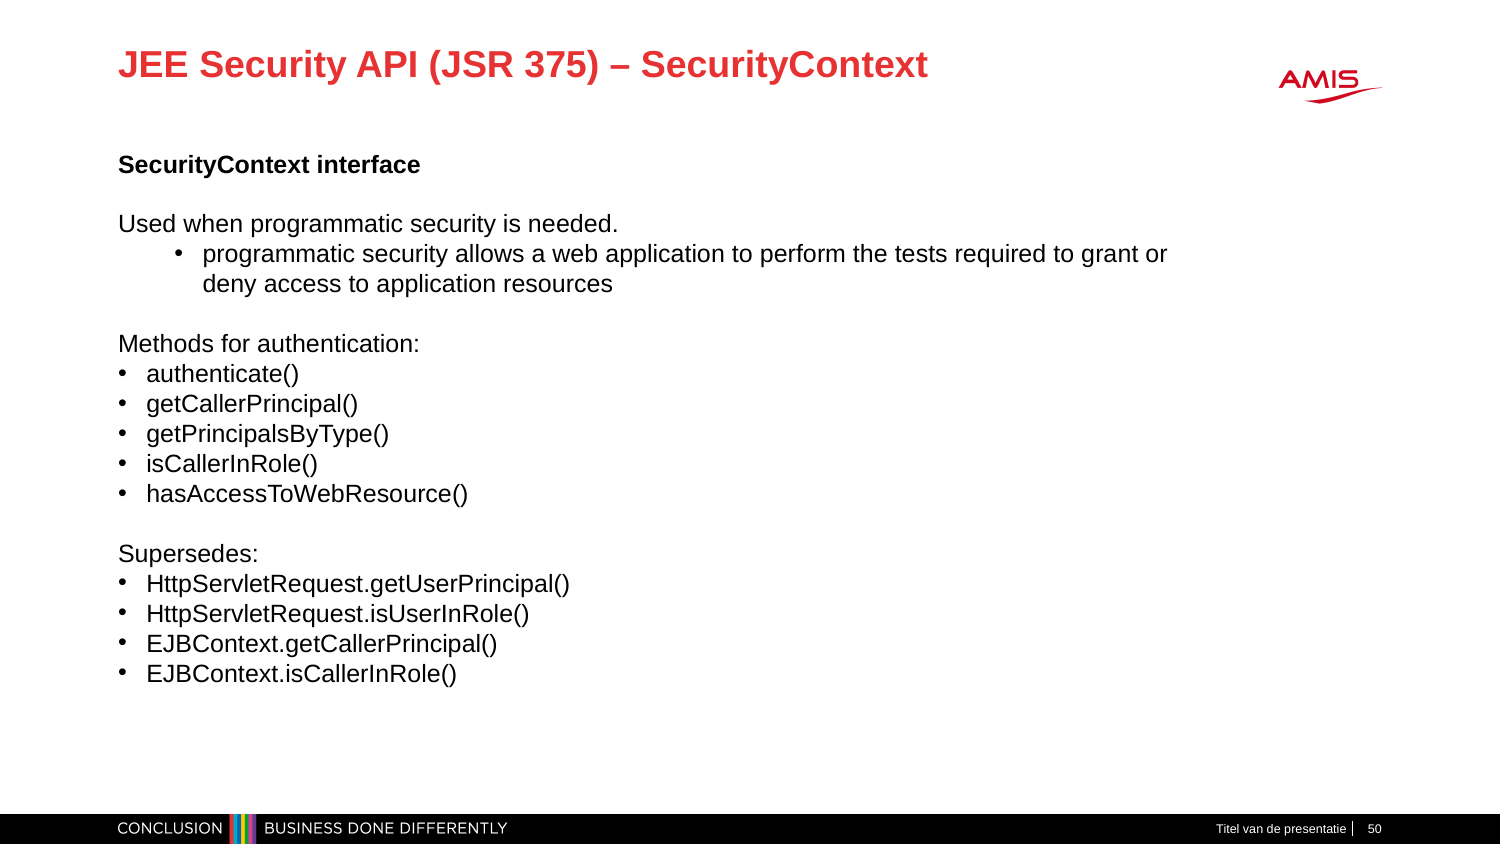

# JEE Security API (JSR 375) – SecurityContext
SecurityContext interface

Used when programmatic security is needed.
programmatic security allows a web application to perform the tests required to grant or deny access to application resources

Methods for authentication:
authenticate()
getCallerPrincipal()
getPrincipalsByType()
isCallerInRole()
hasAccessToWebResource()

Supersedes:
HttpServletRequest.getUserPrincipal()
HttpServletRequest.isUserInRole()
EJBContext.getCallerPrincipal()
EJBContext.isCallerInRole()

Titel van de presentatie
50